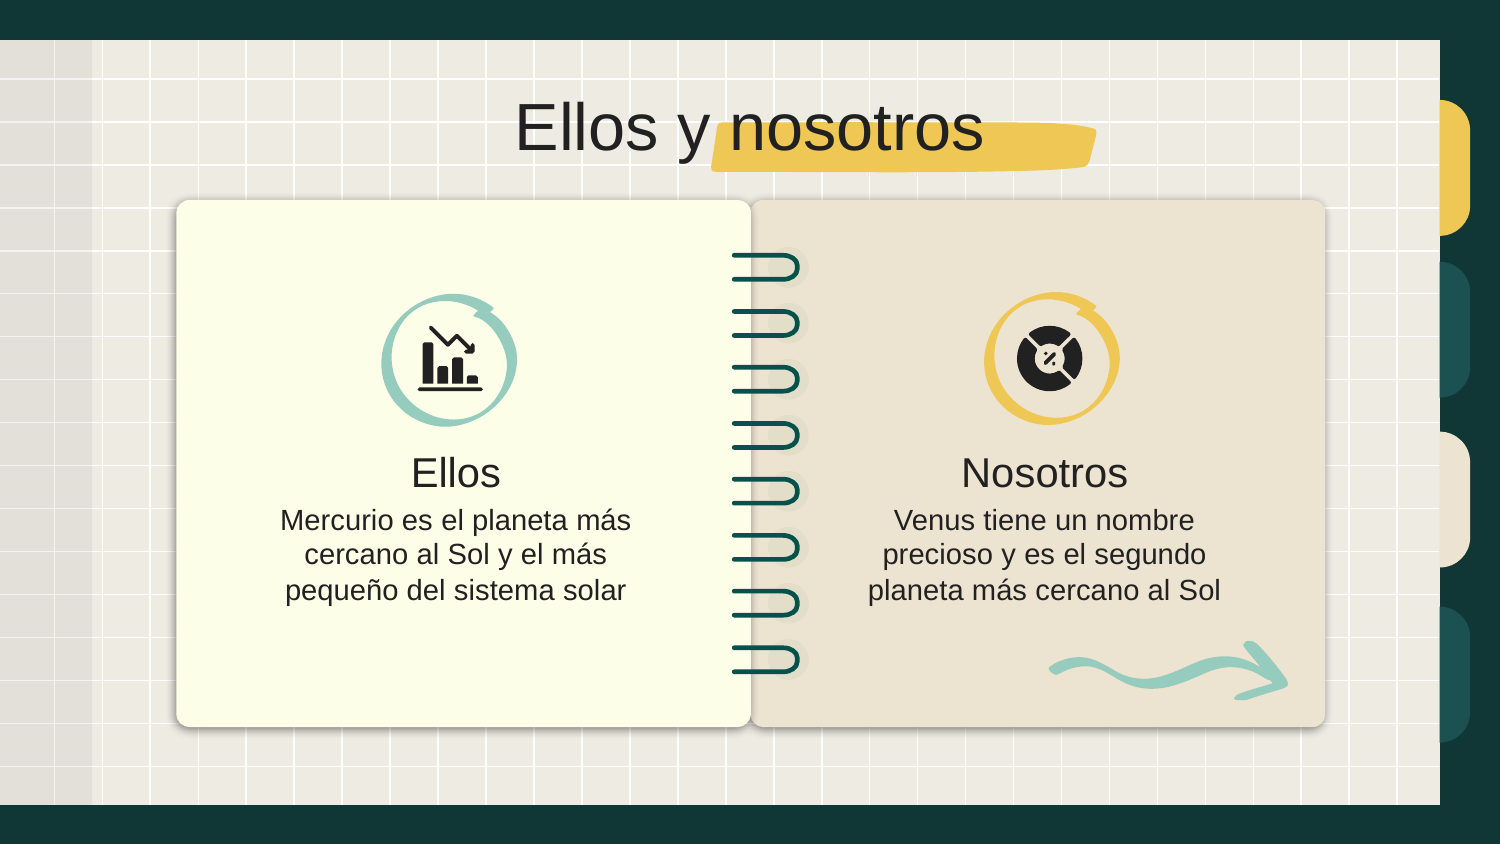

# Ellos y nosotros

Ellos
Nosotros
Mercurio es el planeta más cercano al Sol y el más pequeño del sistema solar
Venus tiene un nombre precioso y es el segundo planeta más cercano al Sol